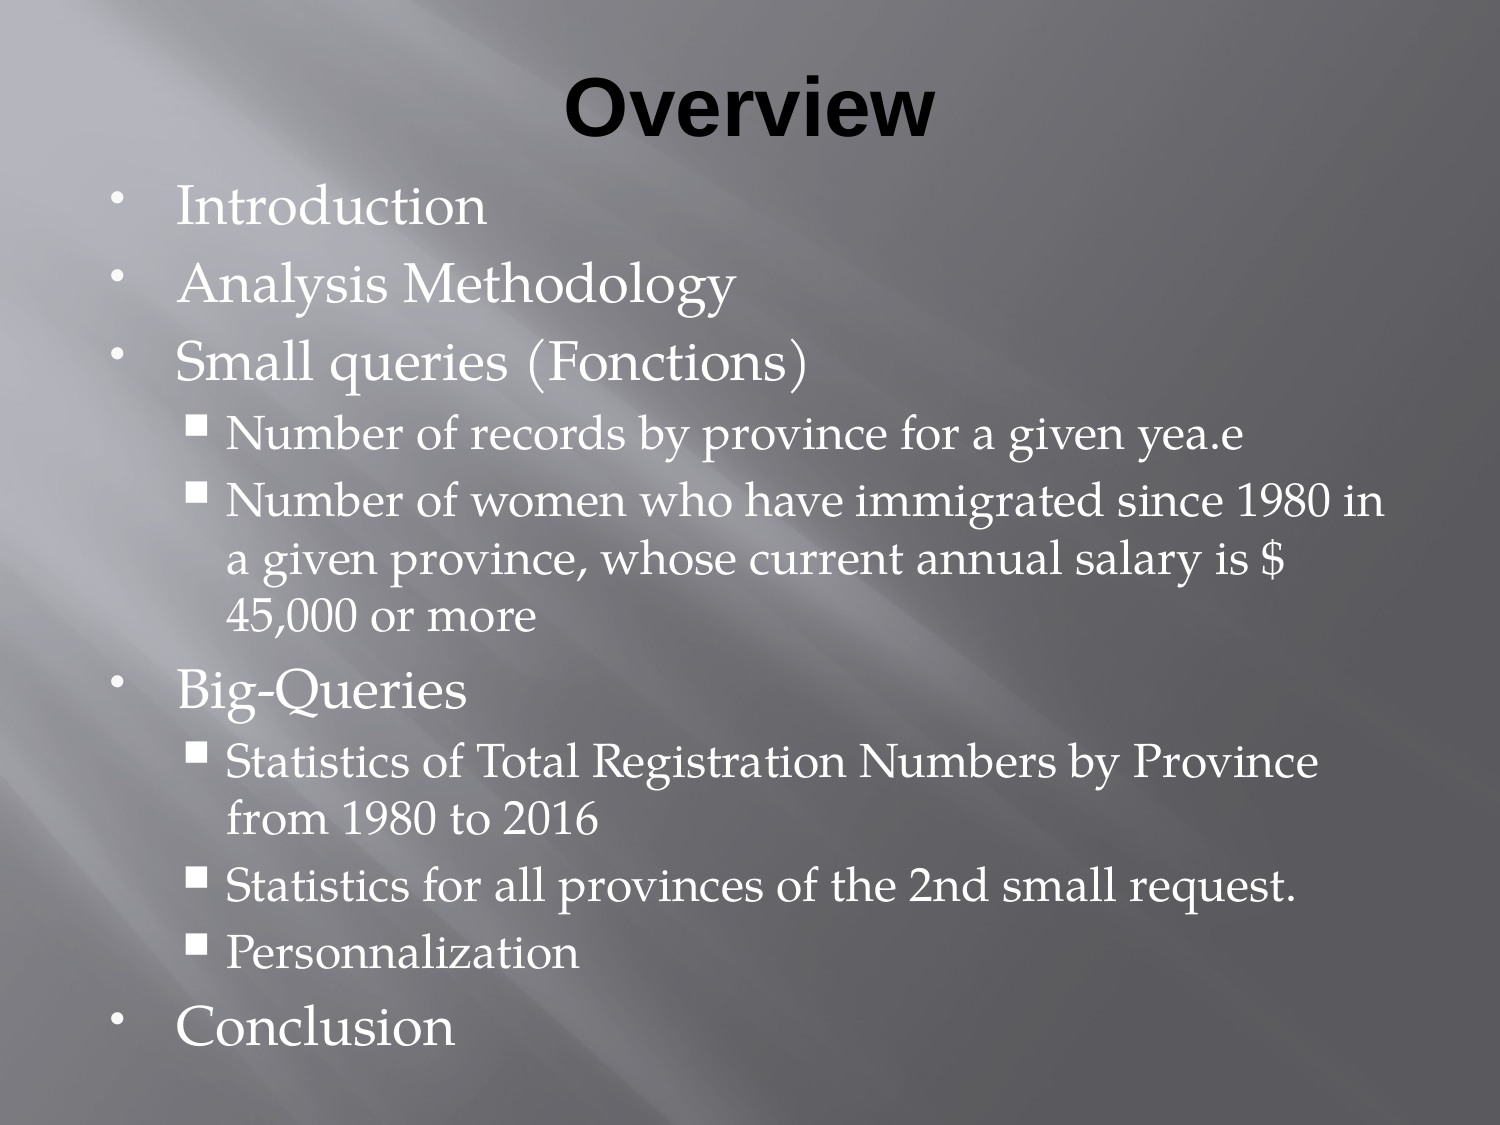

# Overview
Introduction
Analysis Methodology
Small queries (Fonctions)
Number of records by province for a given yea.e
Number of women who have immigrated since 1980 in a given province, whose current annual salary is $ 45,000 or more
Big-Queries
Statistics of Total Registration Numbers by Province from 1980 to 2016
Statistics for all provinces of the 2nd small request.
Personnalization
Conclusion